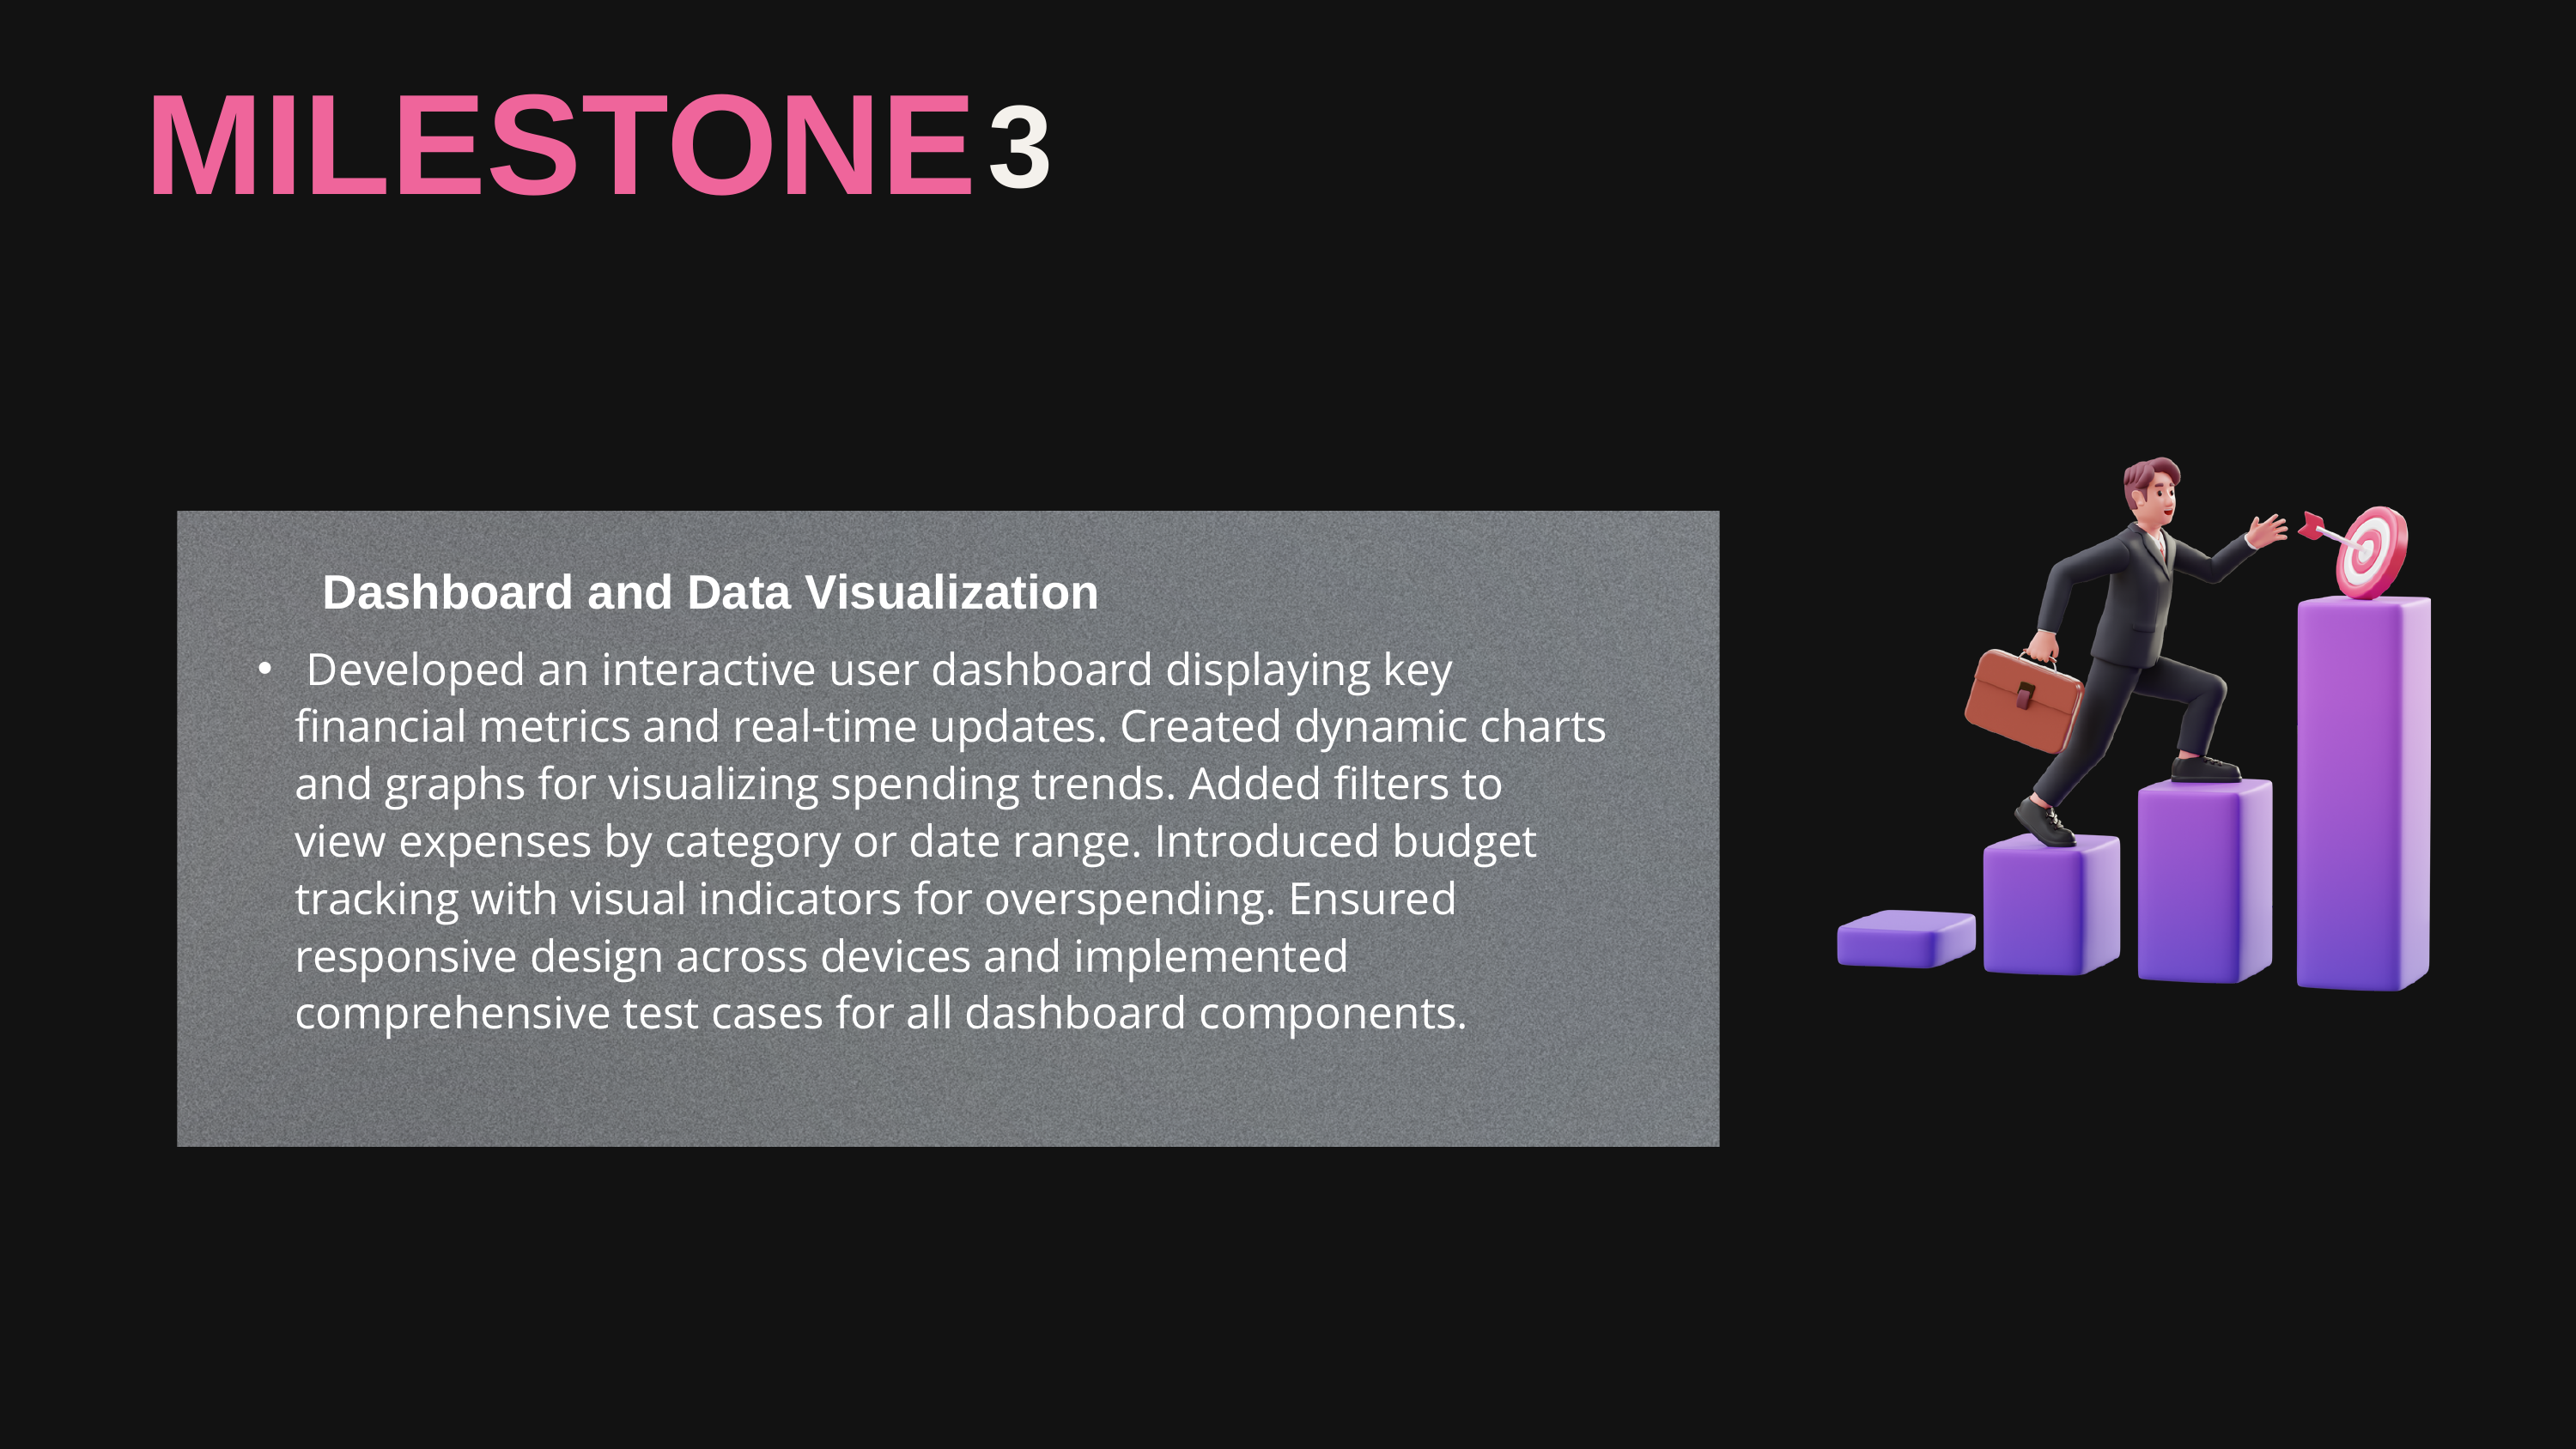

MILESTONE
3

Dashboard and Data Visualization

 Developed an interactive user dashboard displaying key financial metrics and real-time updates. Created dynamic charts and graphs for visualizing spending trends. Added filters to view expenses by category or date range. Introduced budget tracking with visual indicators for overspending. Ensured responsive design across devices and implemented comprehensive test cases for all dashboard components.